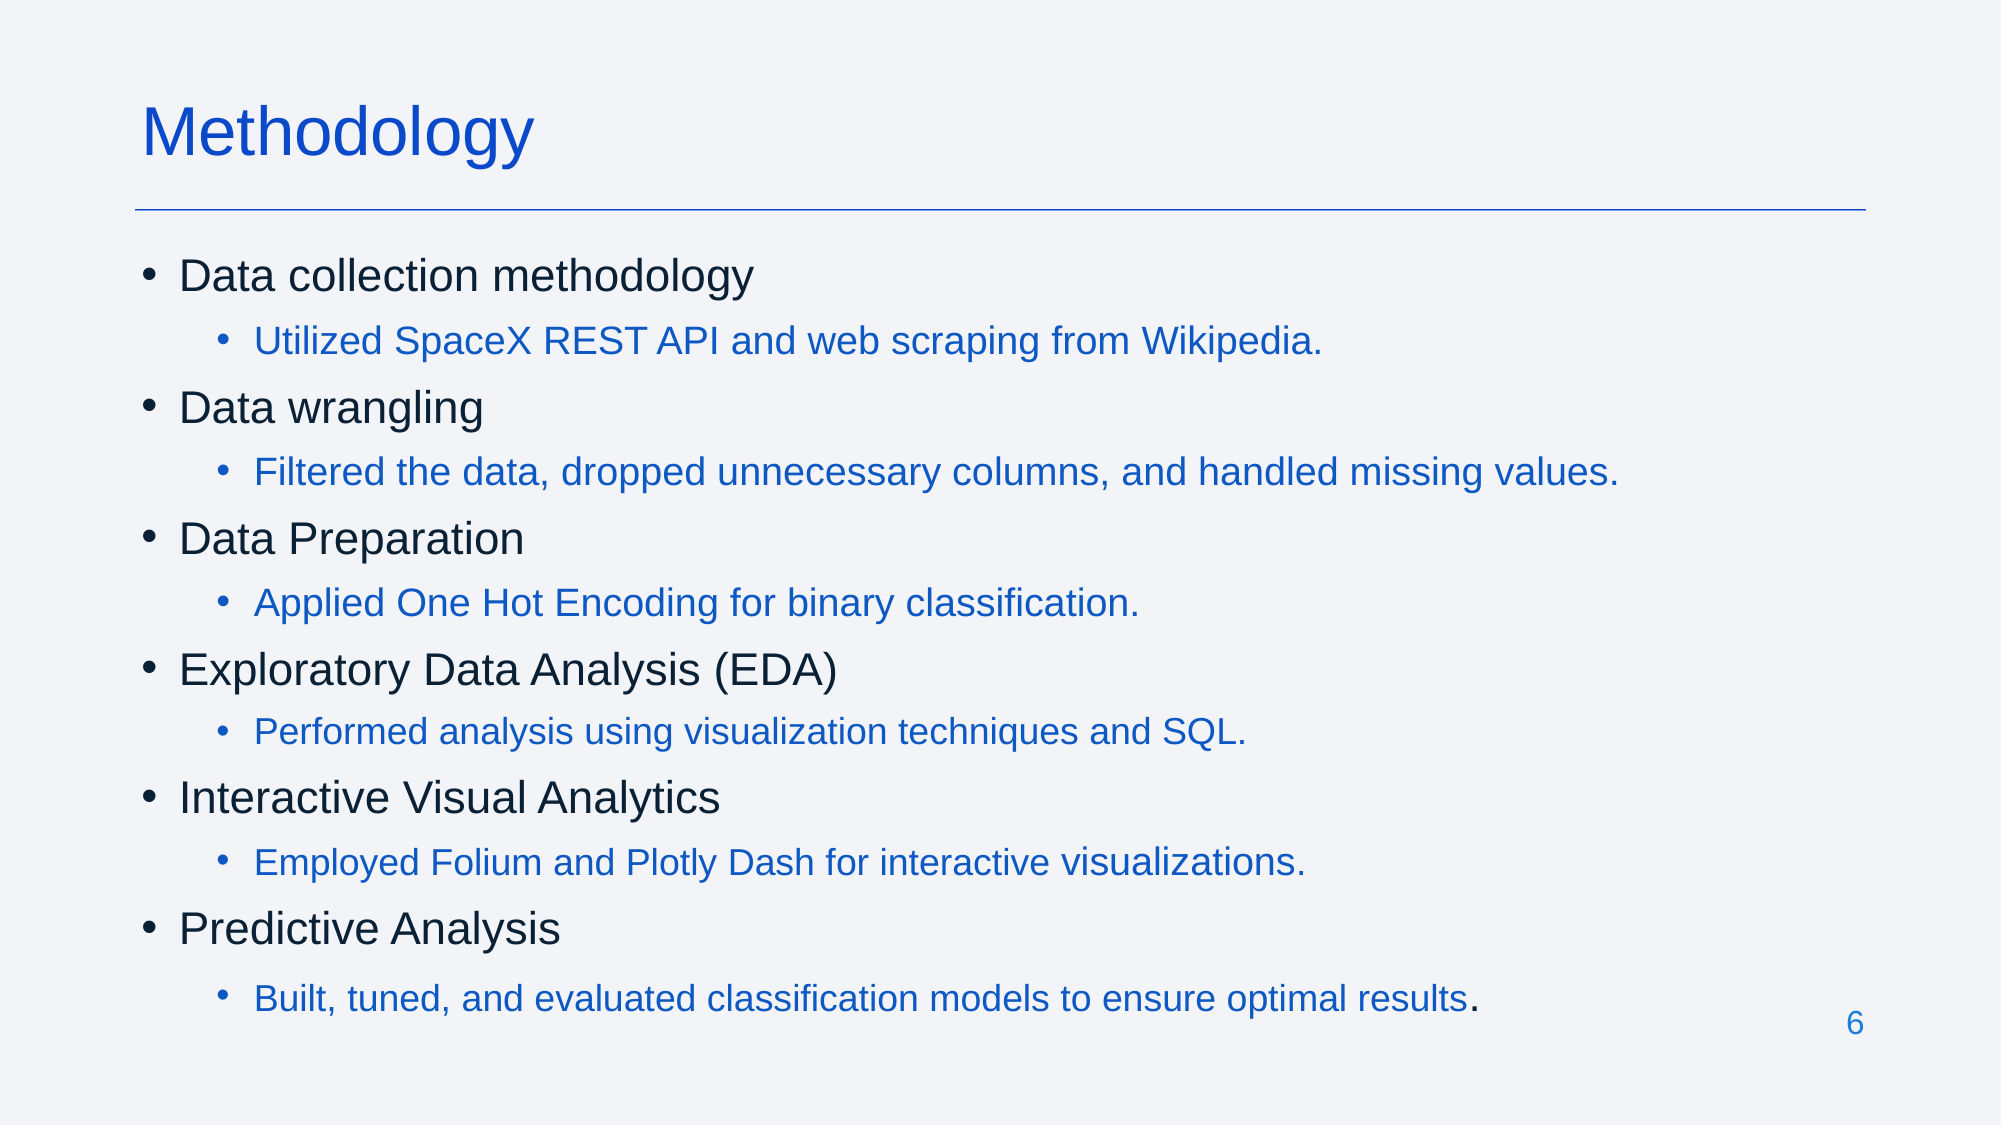

Methodology
Data collection methodology
Utilized SpaceX REST API and web scraping from Wikipedia.
Data wrangling
Filtered the data, dropped unnecessary columns, and handled missing values.
Data Preparation
Applied One Hot Encoding for binary classification.
Exploratory Data Analysis (EDA)
Performed analysis using visualization techniques and SQL.
Interactive Visual Analytics
Employed Folium and Plotly Dash for interactive visualizations.
Predictive Analysis
Built, tuned, and evaluated classification models to ensure optimal results.
6